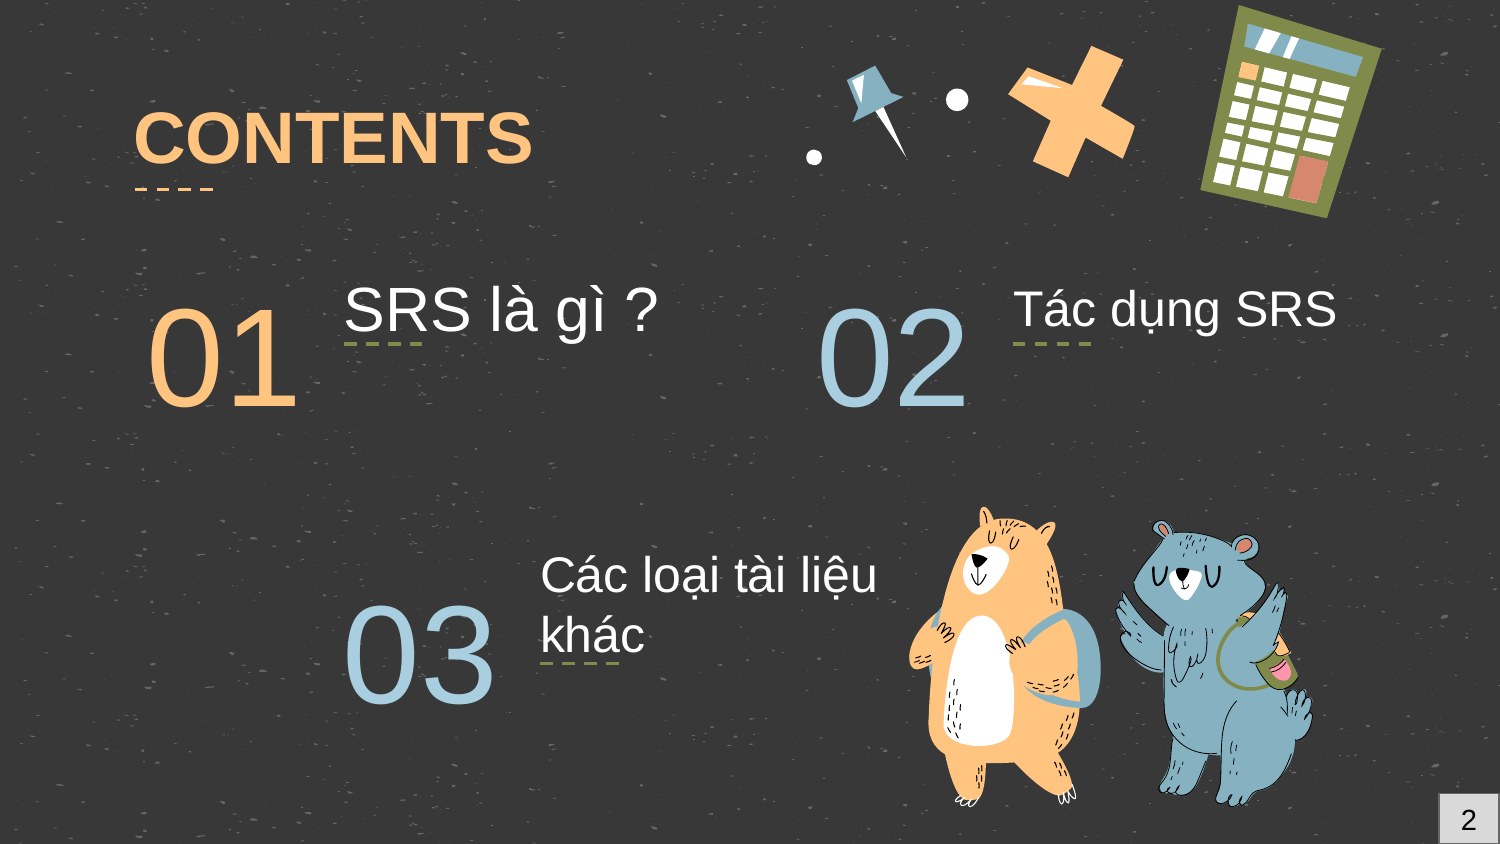

CONTENTS

# SRS là gì ?
Tác dụng SRS
01
02

Các loại tài liệu khác
03
2